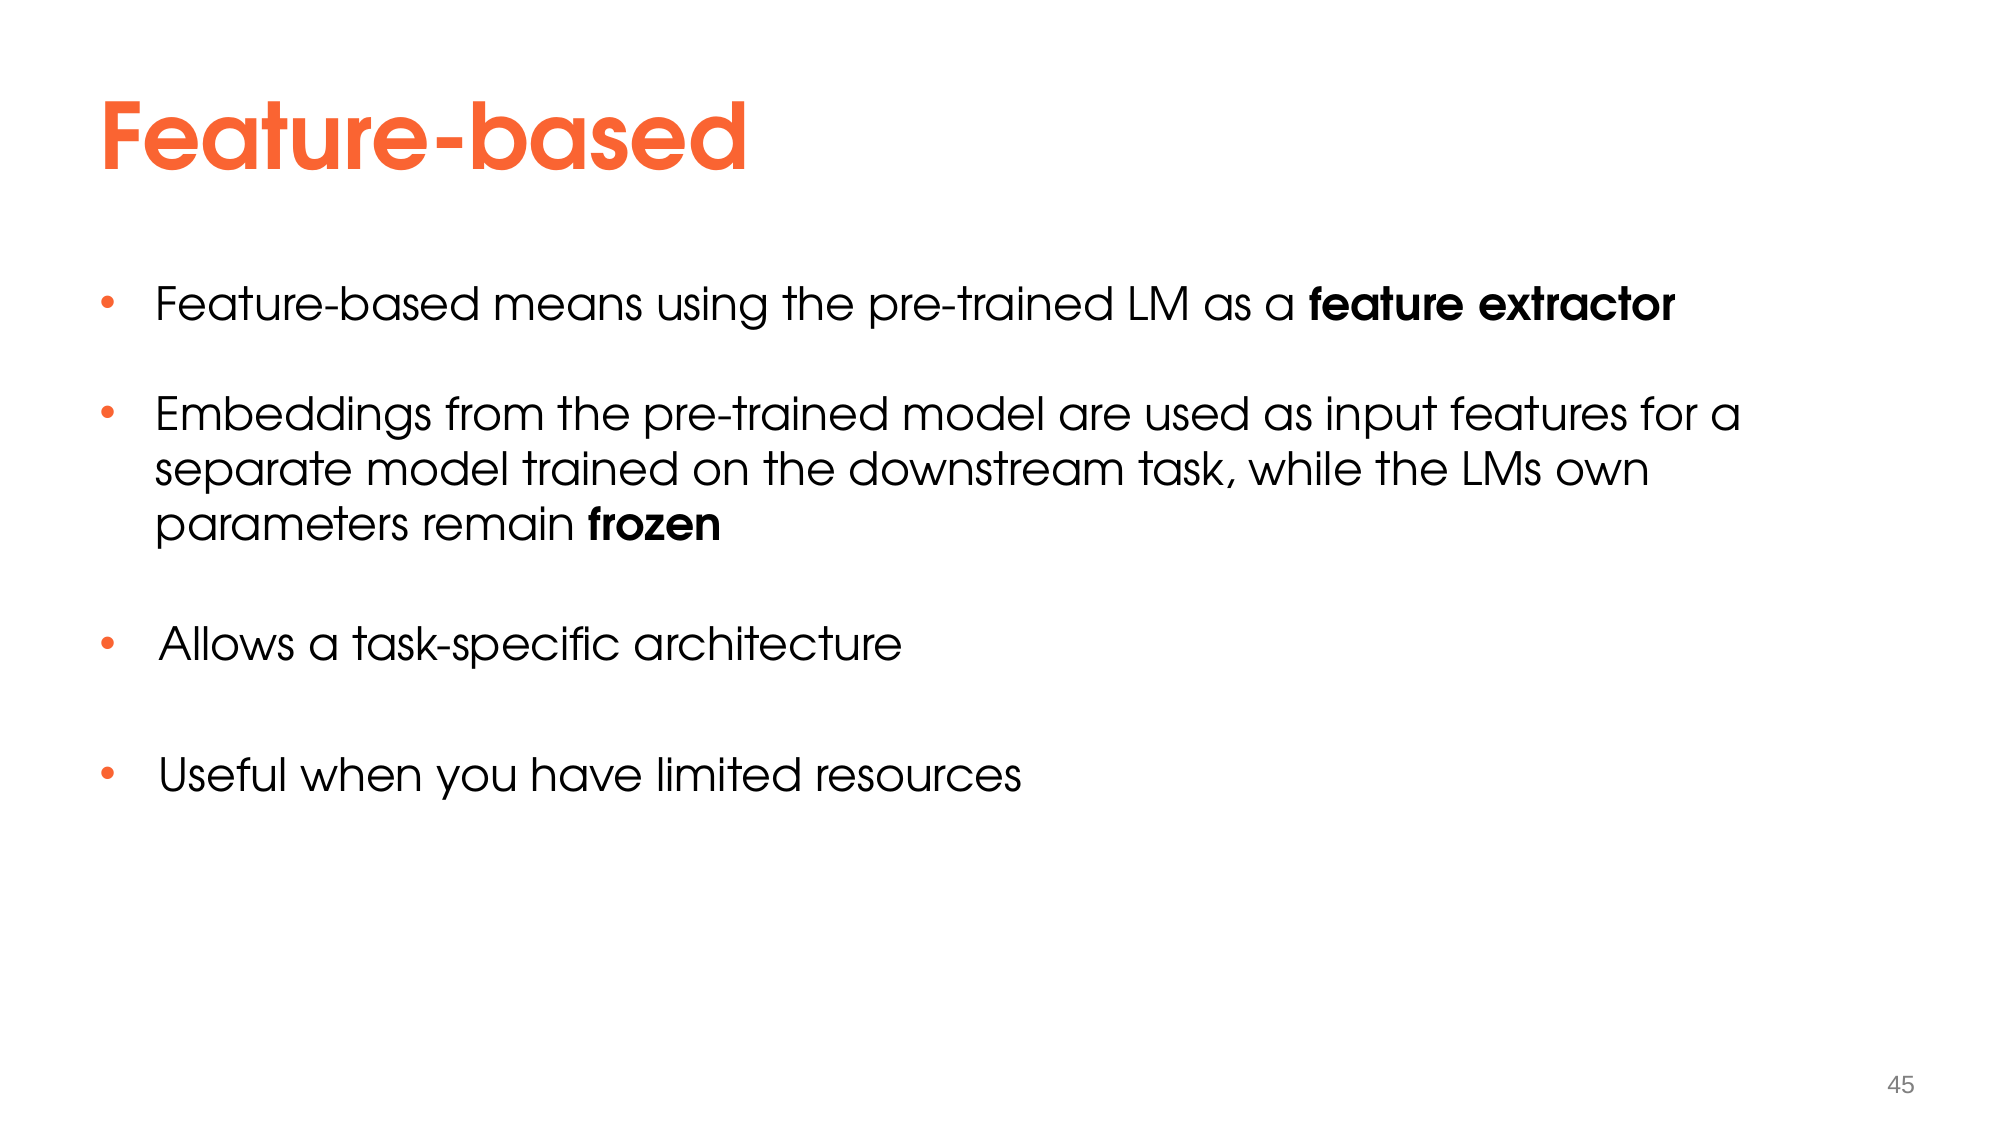

# Feature-based
Feature-based means using the pre-trained LM as a feature extractor
Embeddings from the pre-trained model are used as input features for a separate model trained on the downstream task, while the LMs own parameters remain frozen
Allows a task-specific architecture
Useful when you have limited resources

45